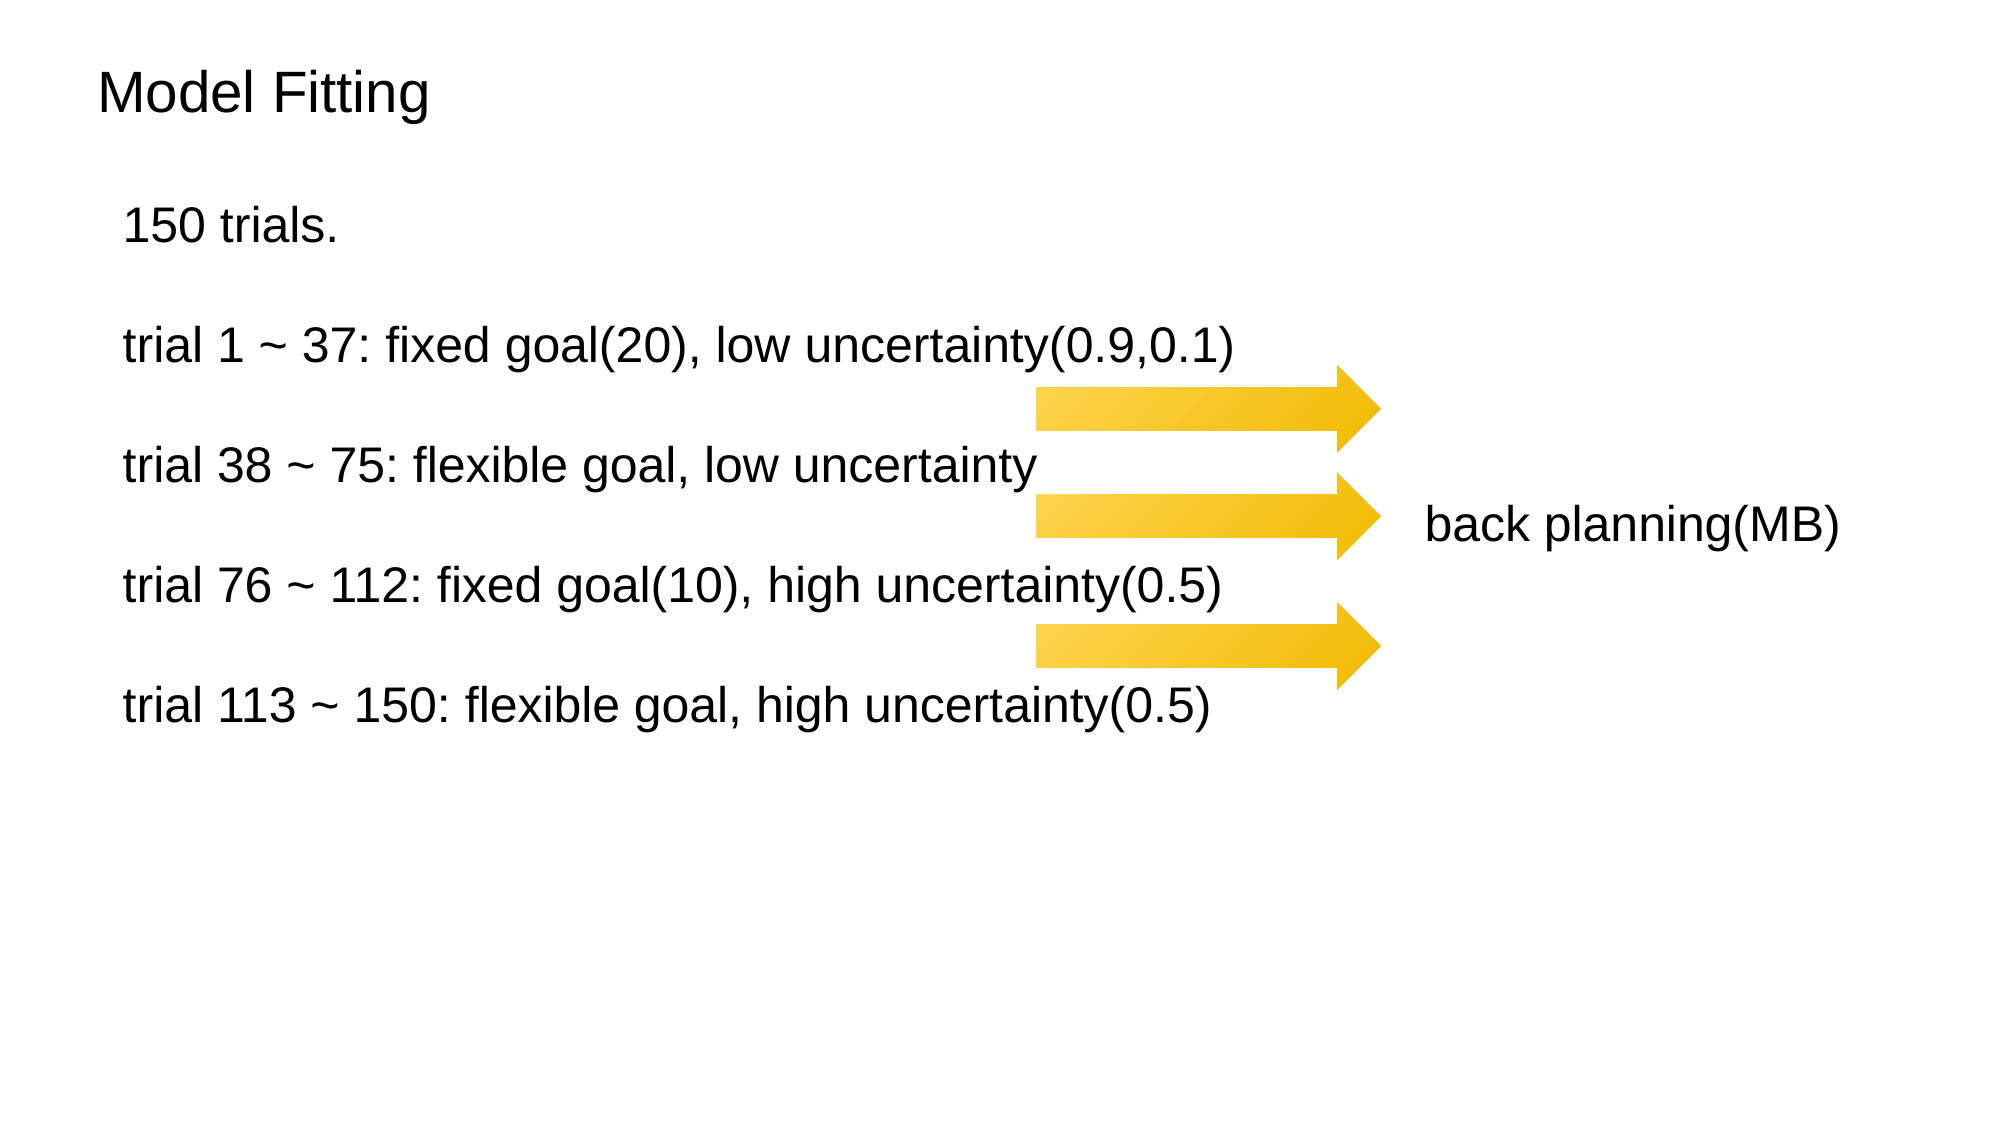

Model Fitting
150 trials.

trial 1 ~ 37: fixed goal(20), low uncertainty(0.9,0.1)

trial 38 ~ 75: flexible goal, low uncertainty

trial 76 ~ 112: fixed goal(10), high uncertainty(0.5)

trial 113 ~ 150: flexible goal, high uncertainty(0.5)

back planning(MB)